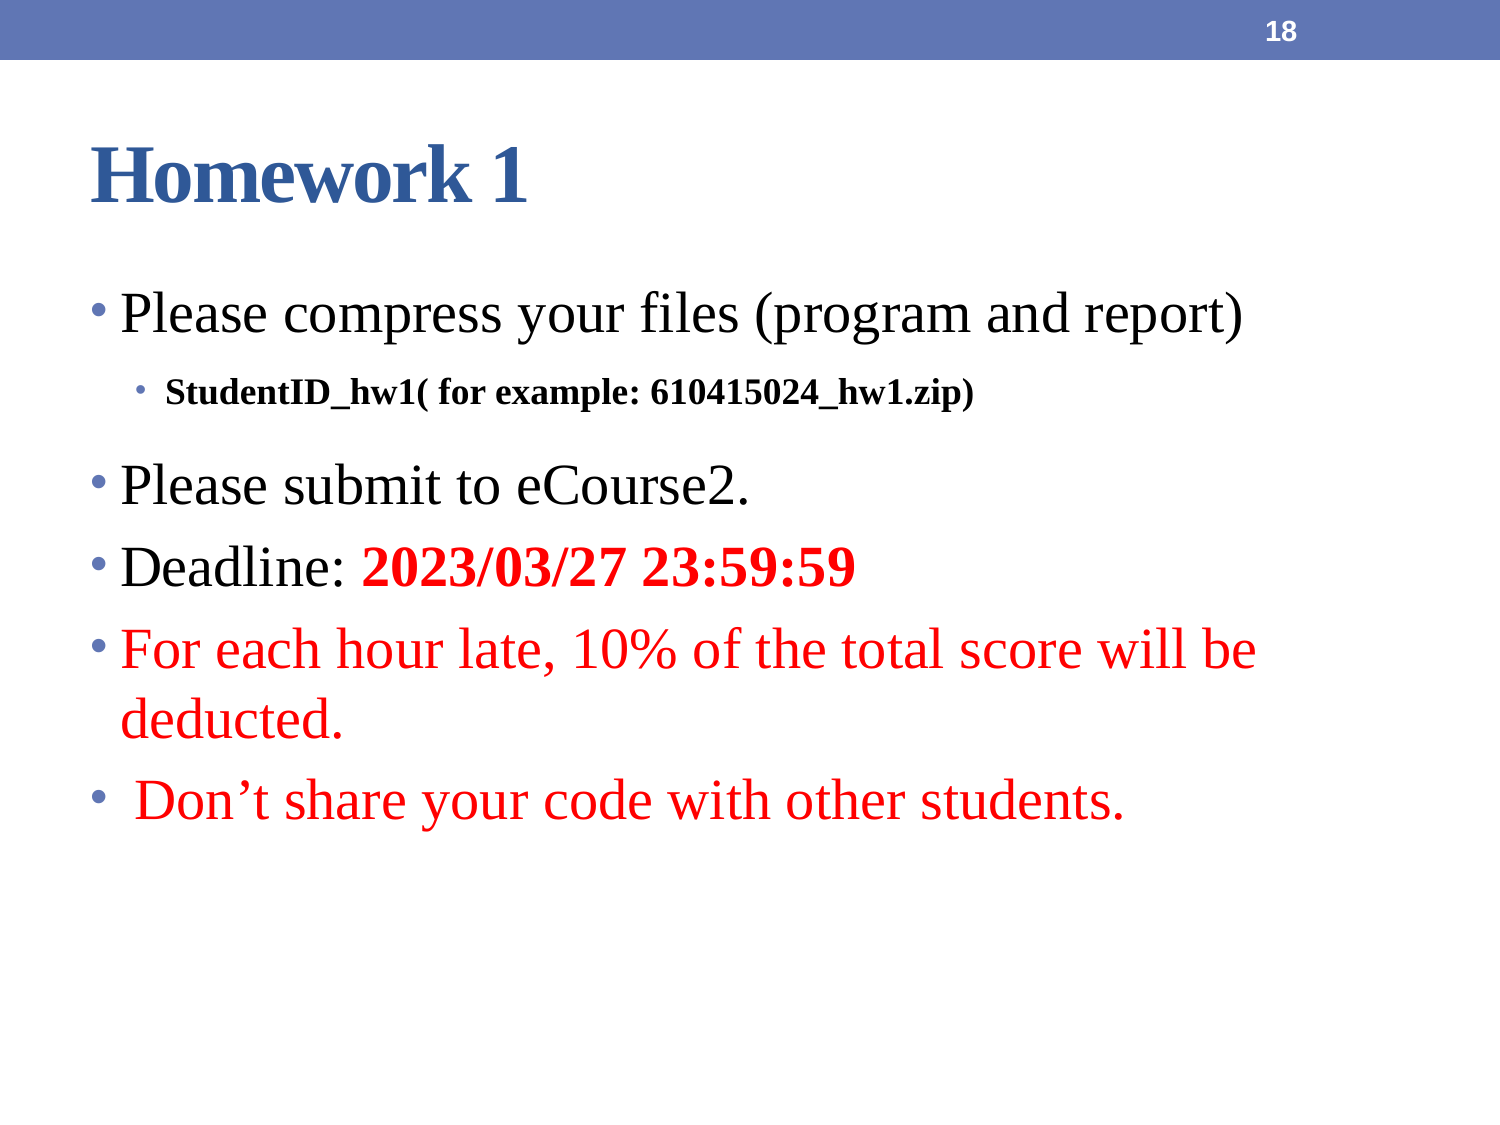

18
# Homework 1
Please compress your files (program and report)
StudentID_hw1( for example: 610415024_hw1.zip)
Please submit to eCourse2.
Deadline: 2023/03/27 23:59:59
For each hour late, 10% of the total score will be deducted.
 Don’t share your code with other students.